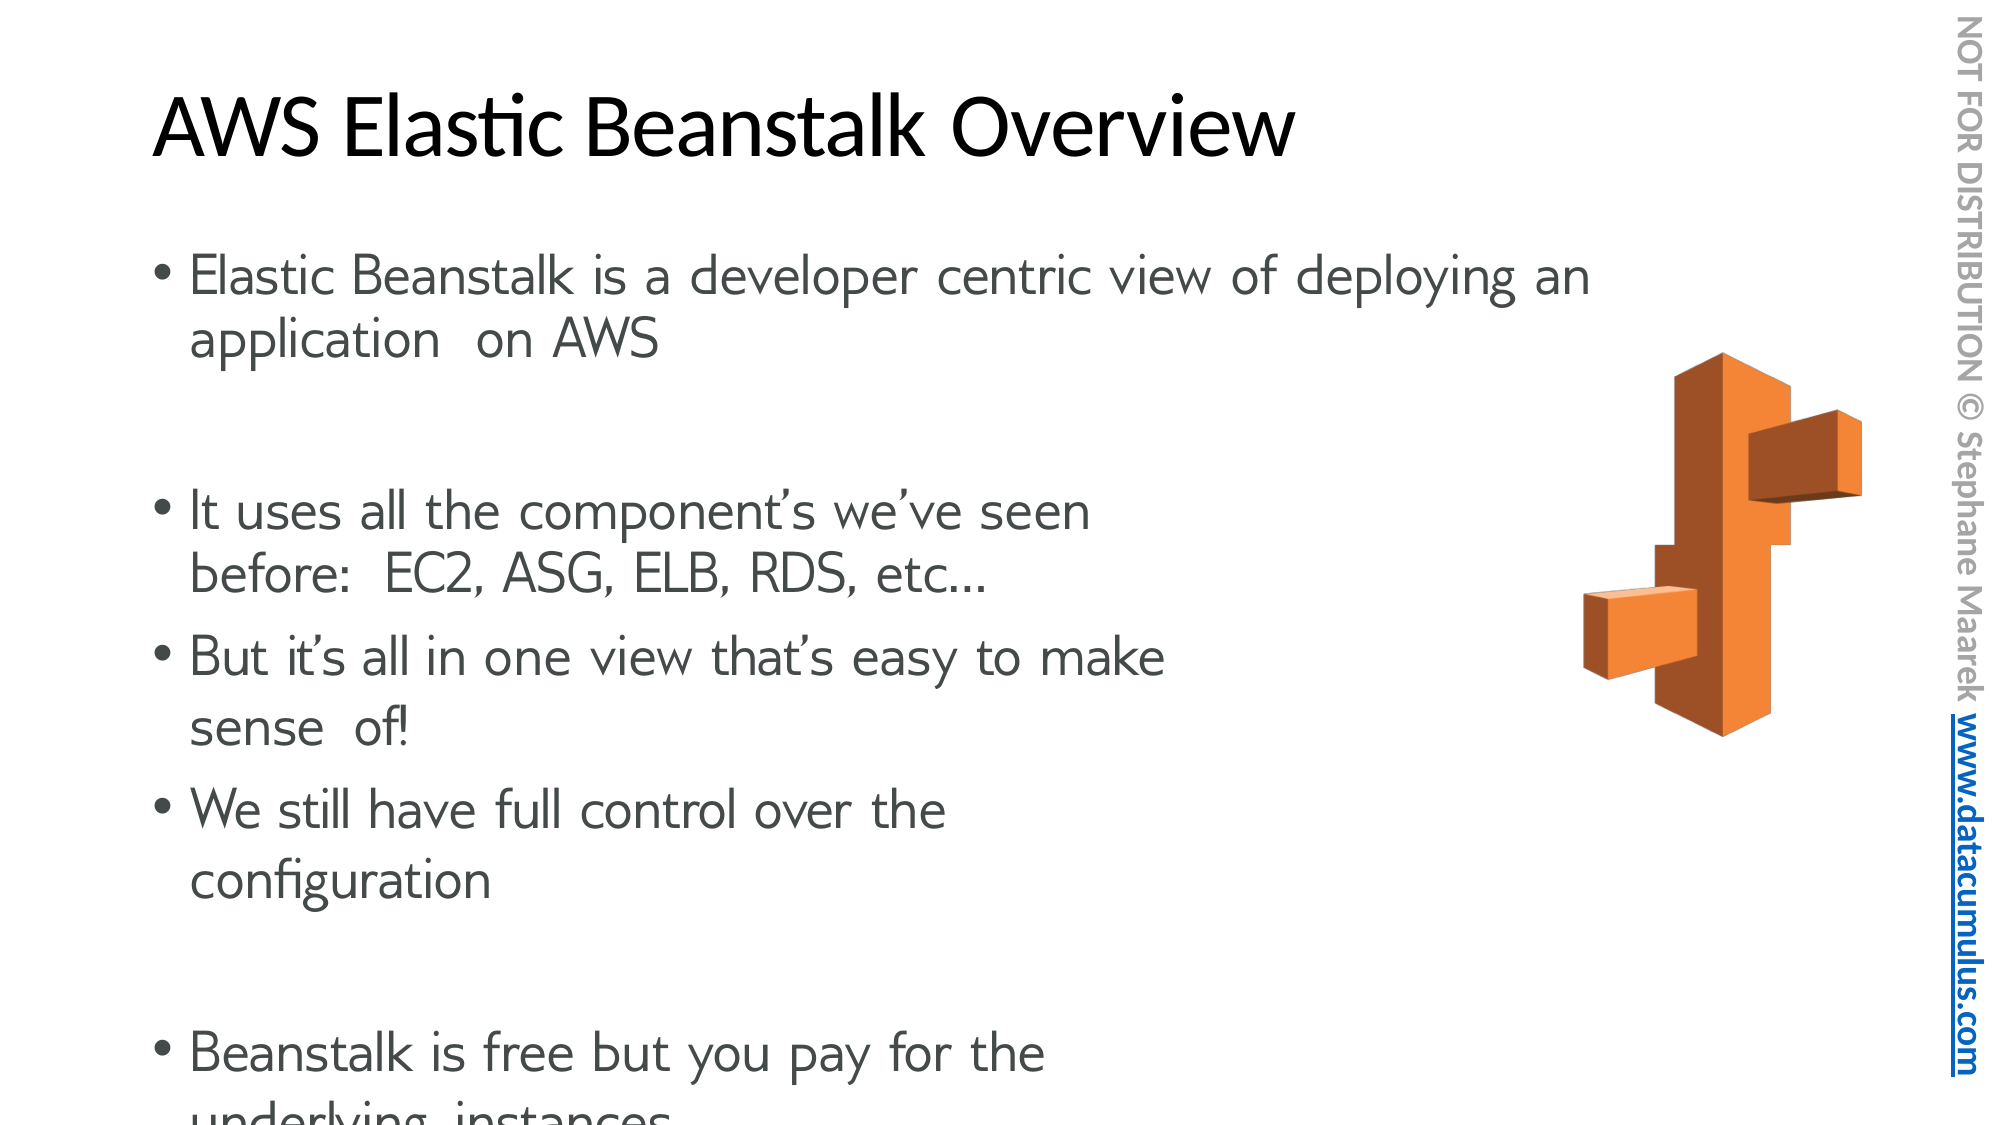

NOT FOR DISTRIBUTION © Stephane Maarek www.datacumulus.com
# AWS Elastic Beanstalk Overview
Elastic Beanstalk is a developer centric view of deploying an application  on AWS

It uses all the component’s we’ve seen before:  EC2, ASG, ELB, RDS, etc…
But it’s all in one view that’s easy to make sense of!
We still have full control over the configuration

Beanstalk is free but you pay for the underlying instances

© Stephane Maarek